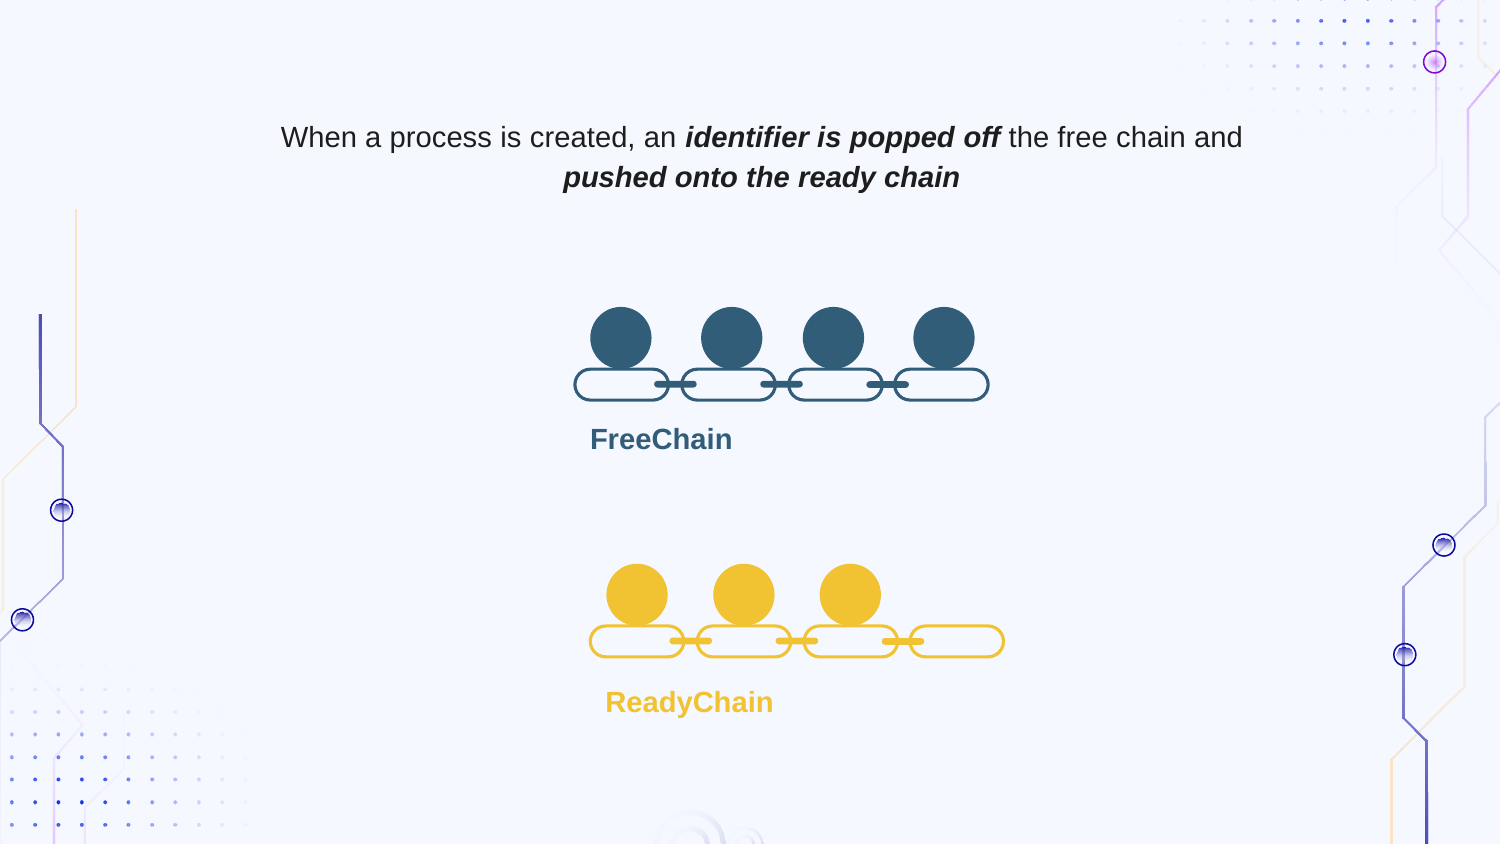

When a process is created, an identifier is popped off the free chain and pushed onto the ready chain

FreeChain

ReadyChain